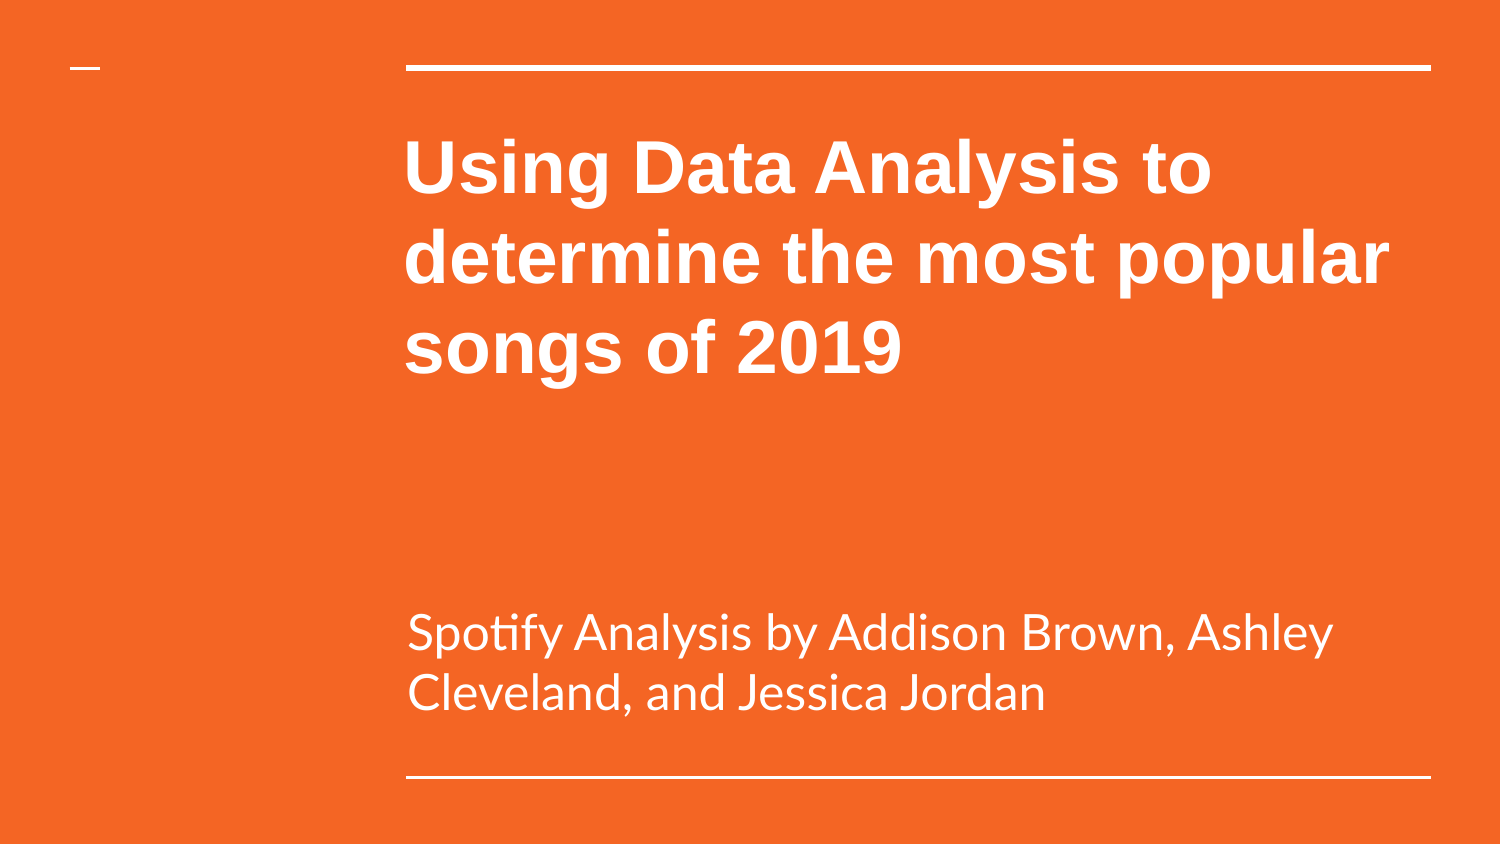

# Using Data Analysis to determine the most popular songs of 2019
Spotify Analysis by Addison Brown, Ashley Cleveland, and Jessica Jordan